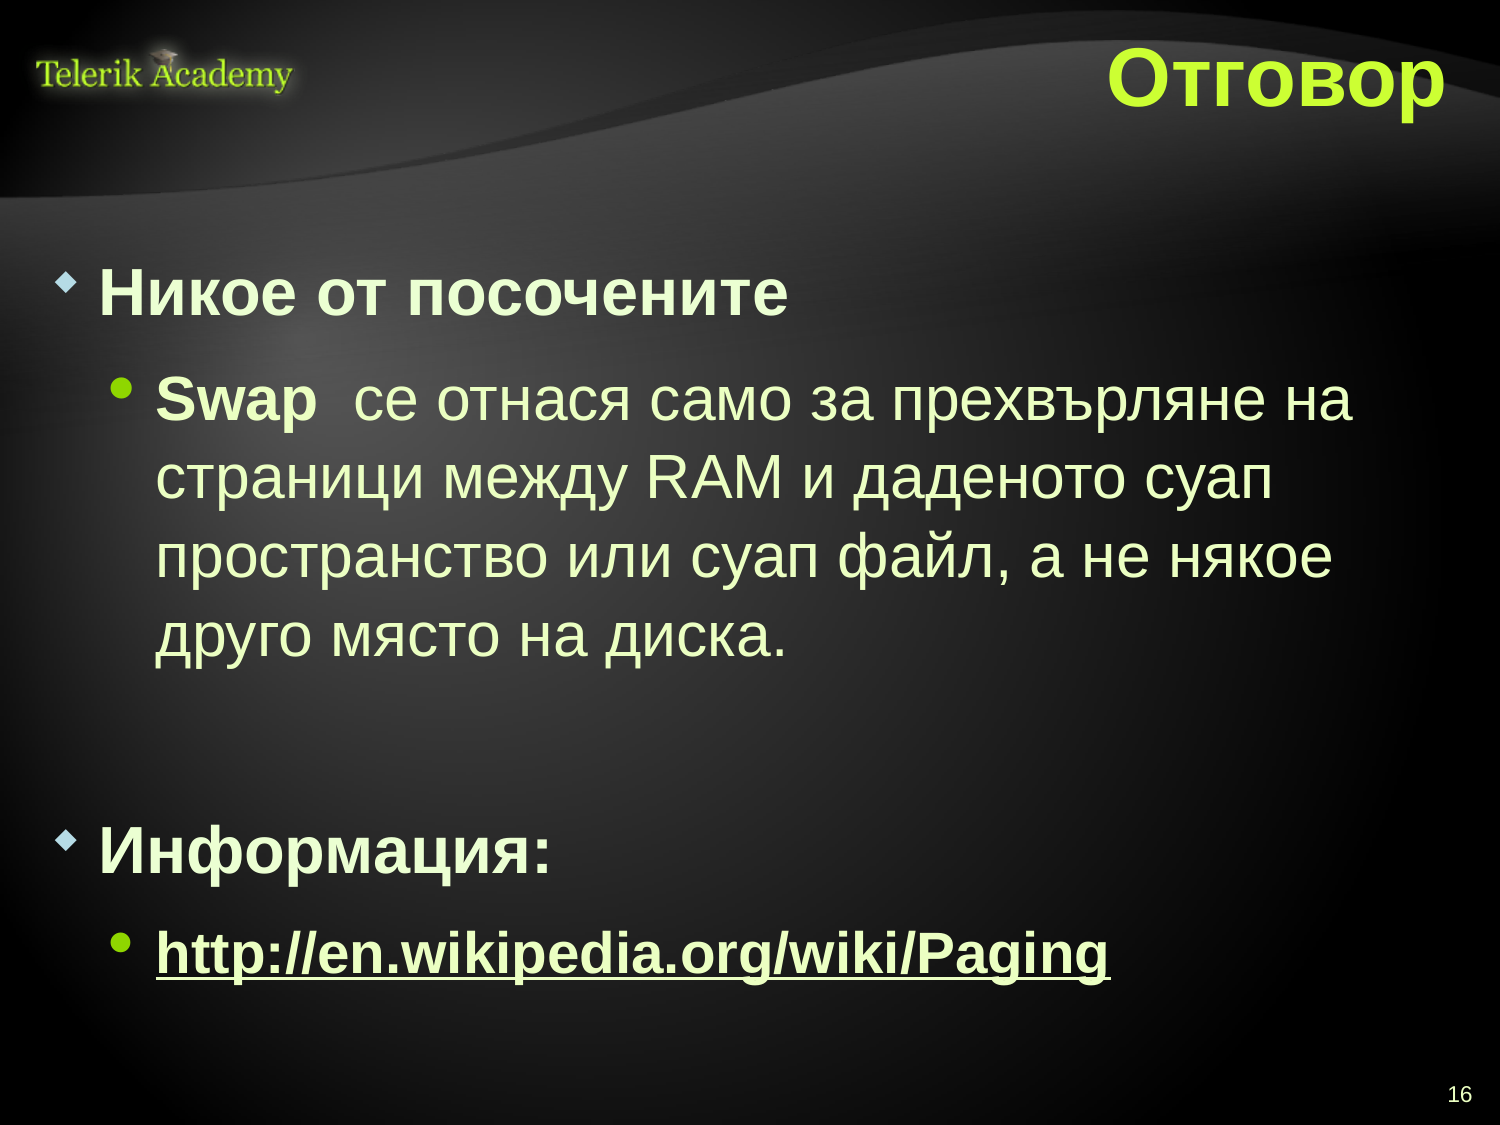

# Отговор
Никое от посочените
Swap  се отнася само за прехвърляне на страници между RAM и даденото суап пространство или суап файл, а не някое друго място на диска.

Информация:
http://en.wikipedia.org/wiki/Paging
16